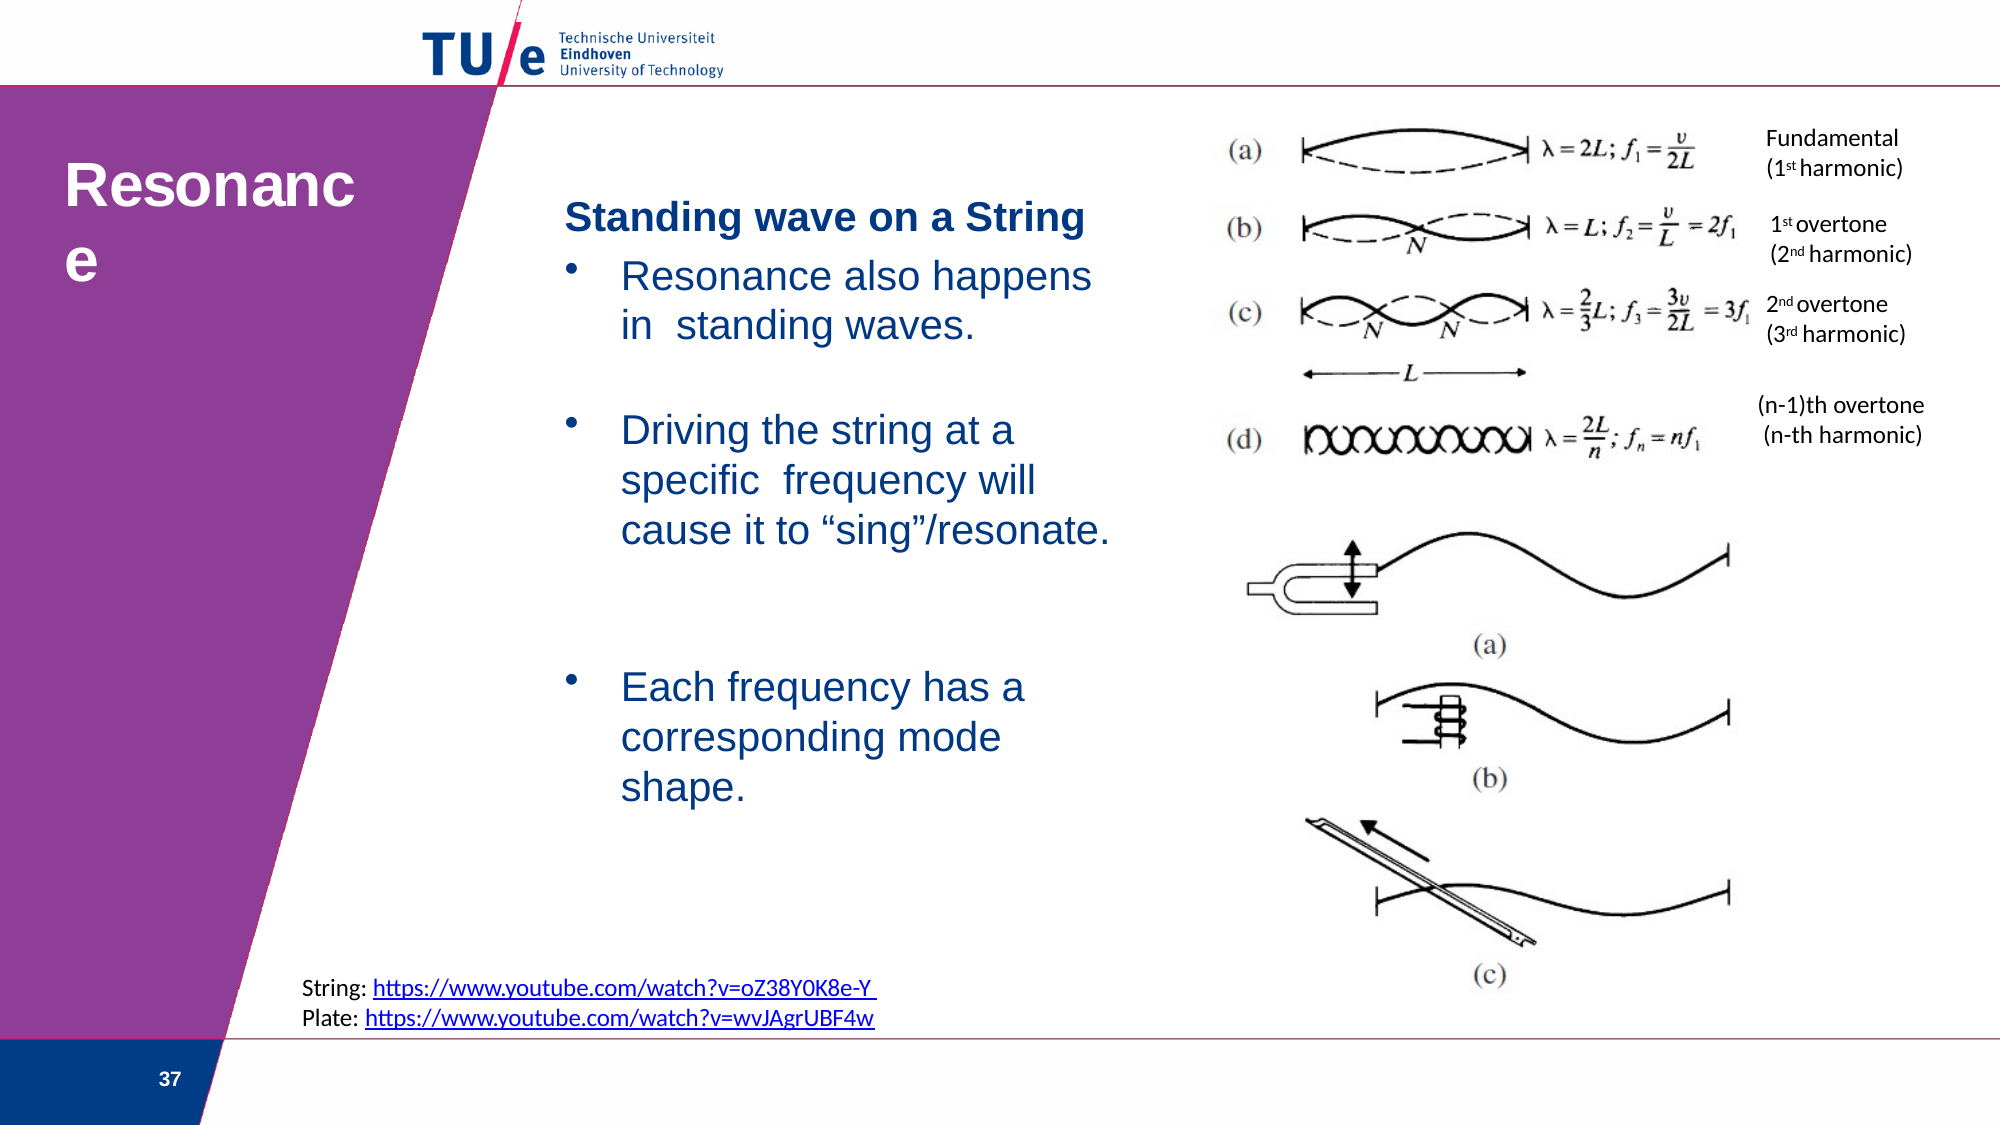

Fundamental  (1st harmonic)
# Resonance
Standing wave on a String
1st overtone  (2nd harmonic)
Resonance also happens in  standing waves.

Driving the string at a specific  frequency will cause it to “sing”/resonate.

Each frequency has a  corresponding mode shape.

2nd overtone  (3rd harmonic)
(n-1)th overtone  (n-th harmonic)
String: https://www.youtube.com/watch?v=oZ38Y0K8e-Y  Plate: https://www.youtube.com/watch?v=wvJAgrUBF4w
37